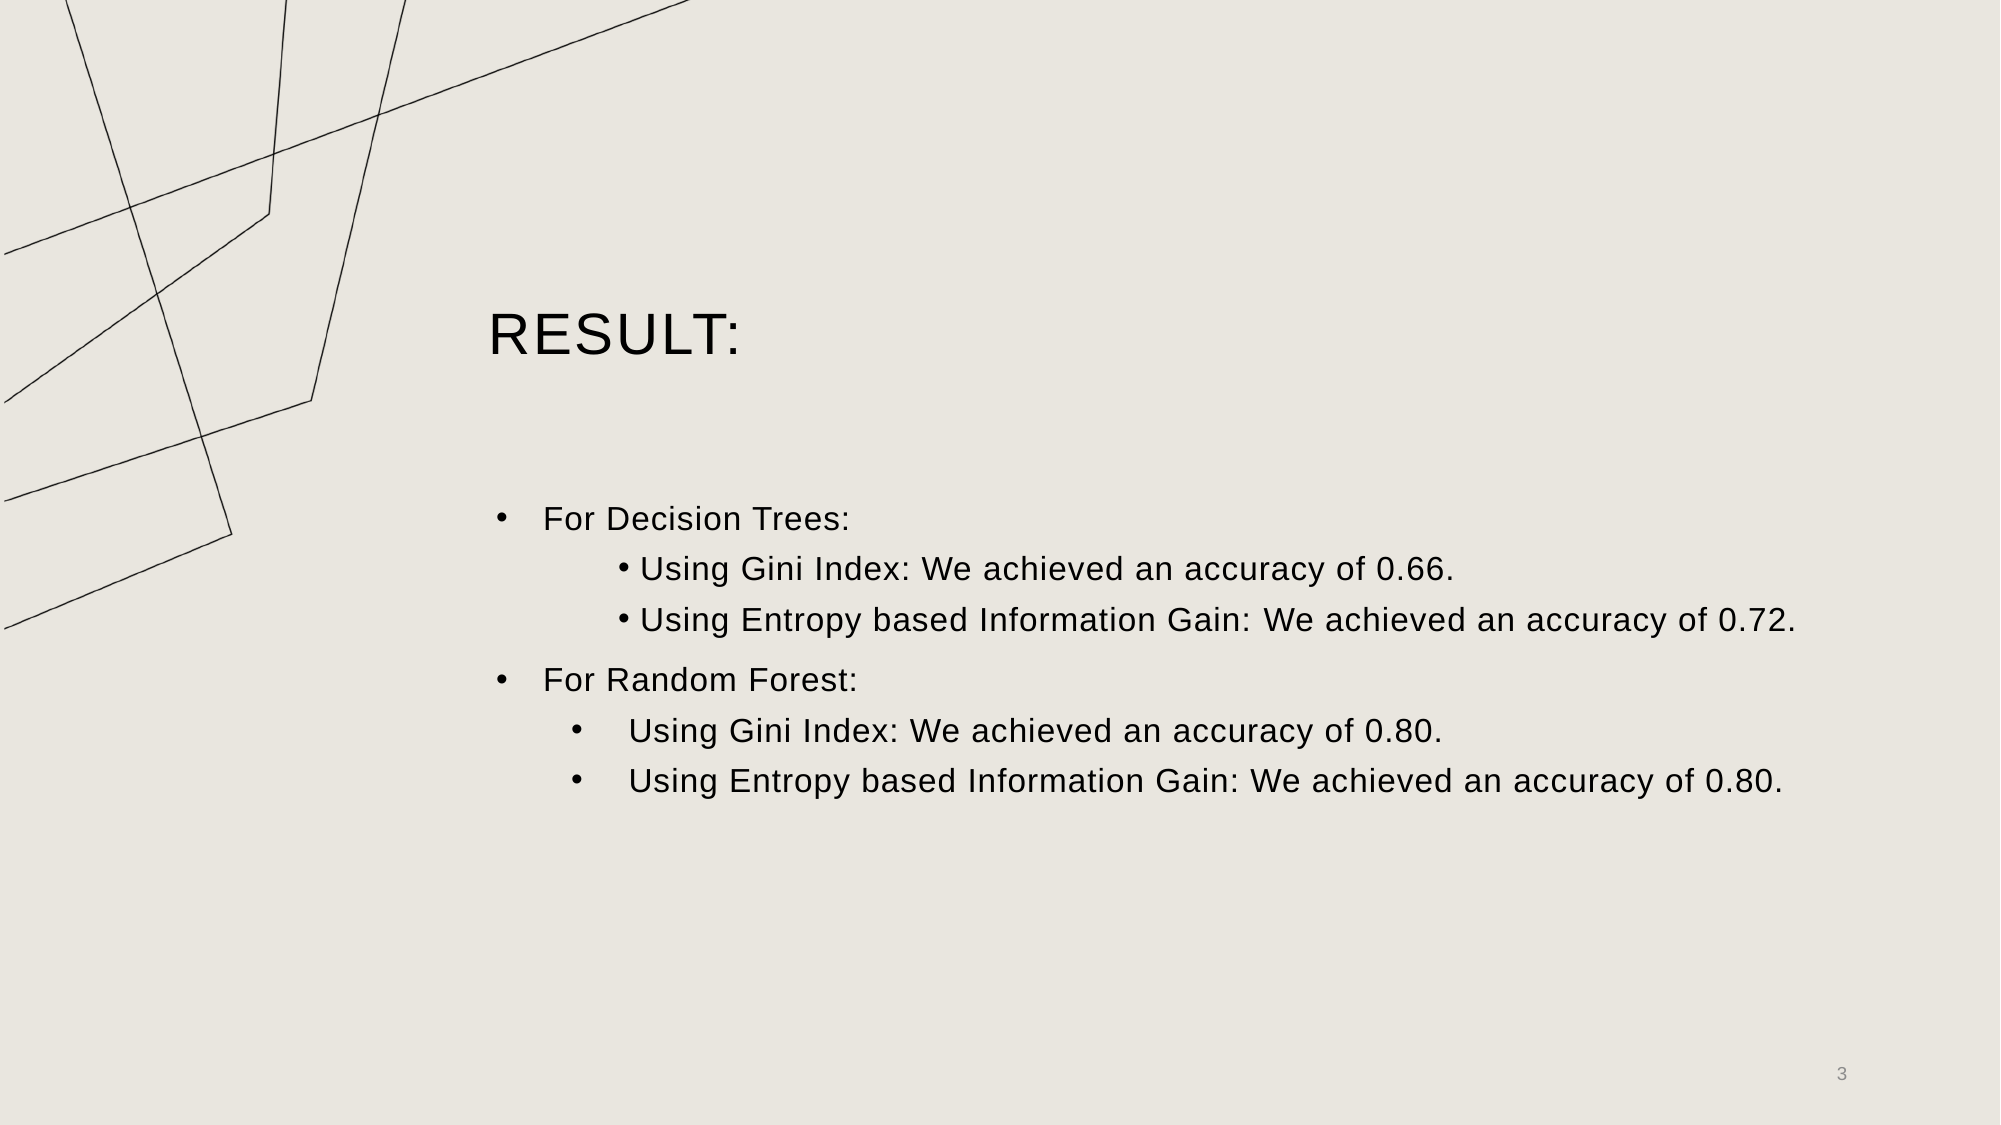

# Result:
For Decision Trees:
 Using Gini Index: We achieved an accuracy of 0.66.
 Using Entropy based Information Gain: We achieved an accuracy of 0.72.
For Random Forest:
 Using Gini Index: We achieved an accuracy of 0.80.
 Using Entropy based Information Gain: We achieved an accuracy of 0.80.

3